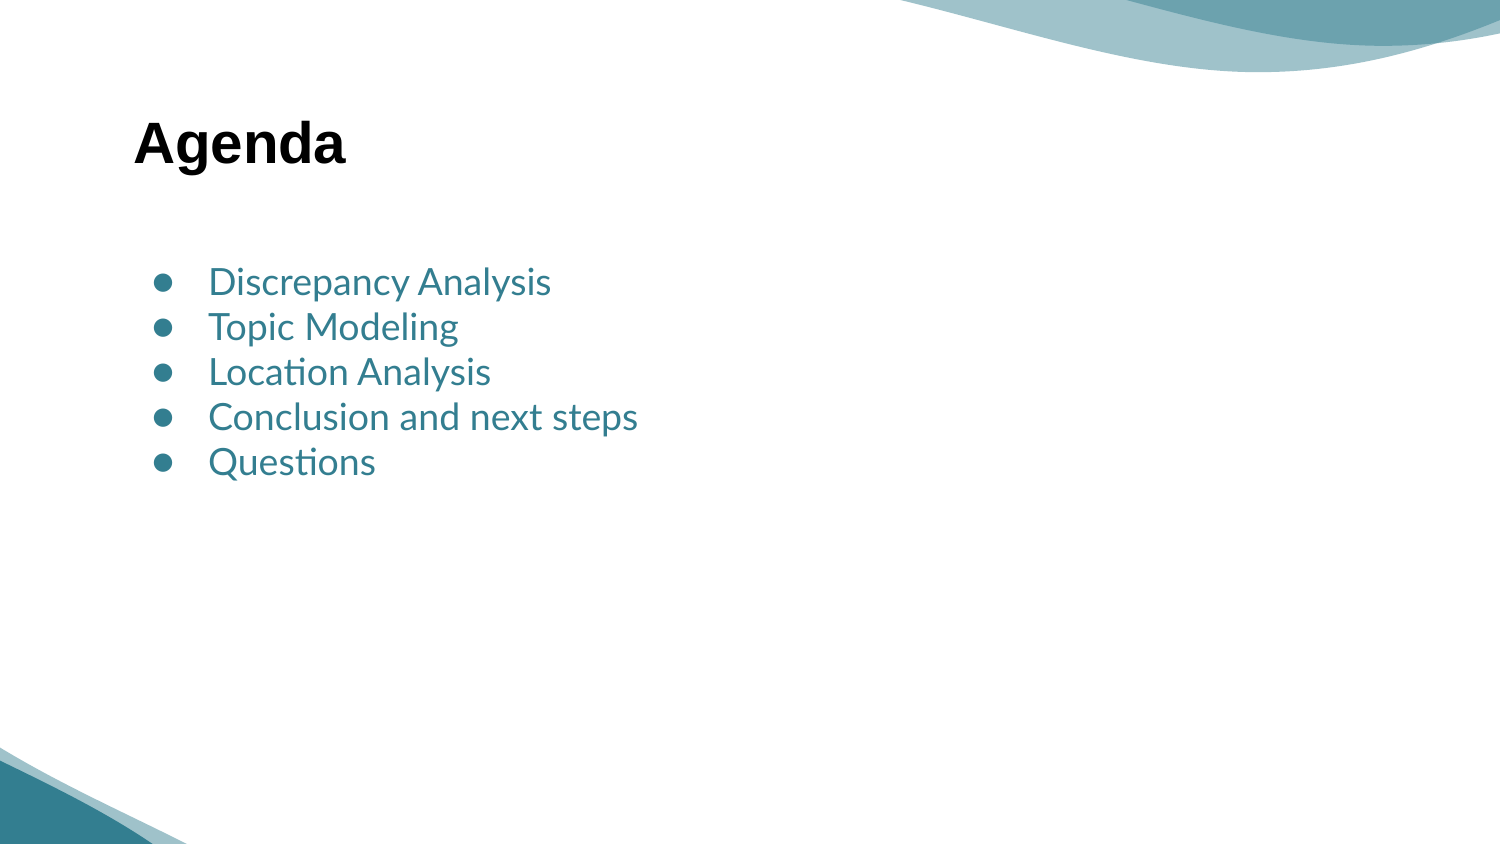

# Agenda

Discrepancy Analysis
Topic Modeling
Location Analysis
Conclusion and next steps
Questions